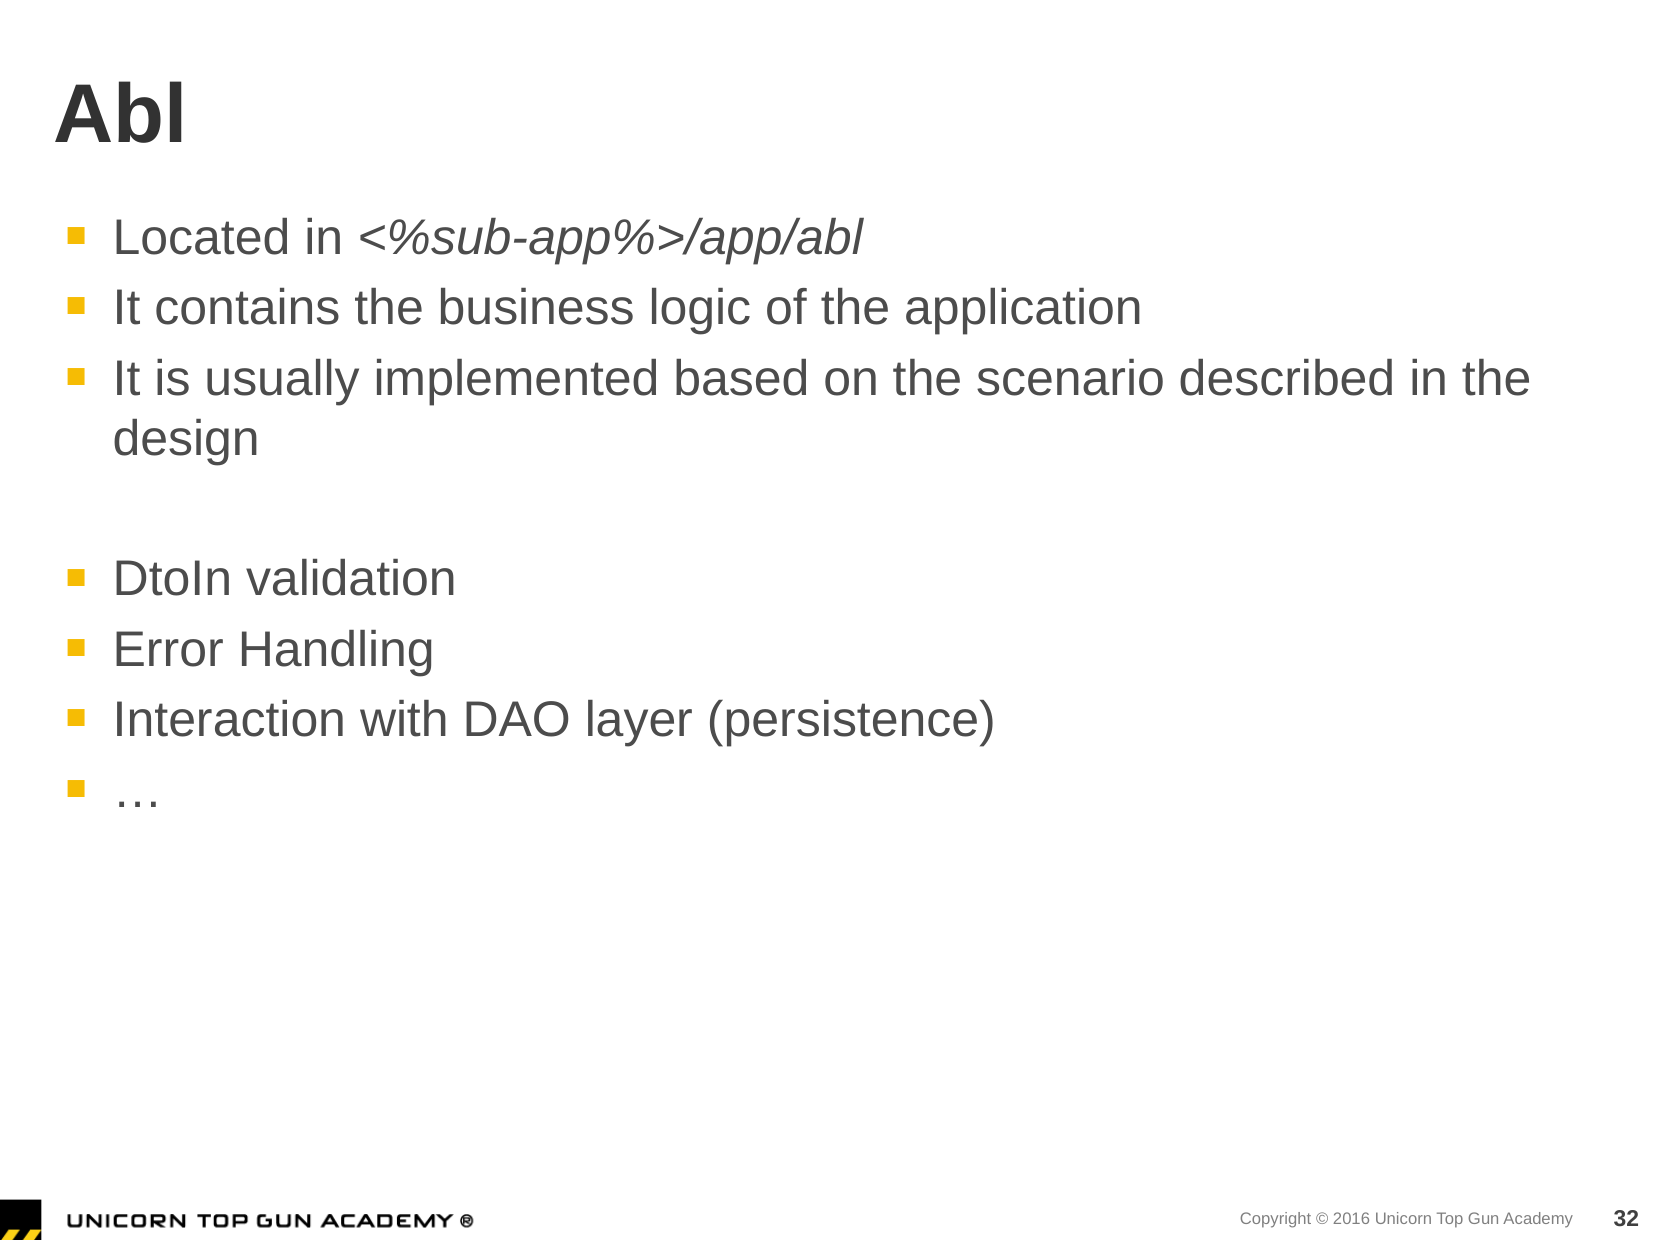

# Abl
Located in <%sub-app%>/app/abl
It contains the business logic of the application
It is usually implemented based on the scenario described in the design

DtoIn validation
Error Handling
Interaction with DAO layer (persistence)
…
32
Copyright © 2016 Unicorn Top Gun Academy